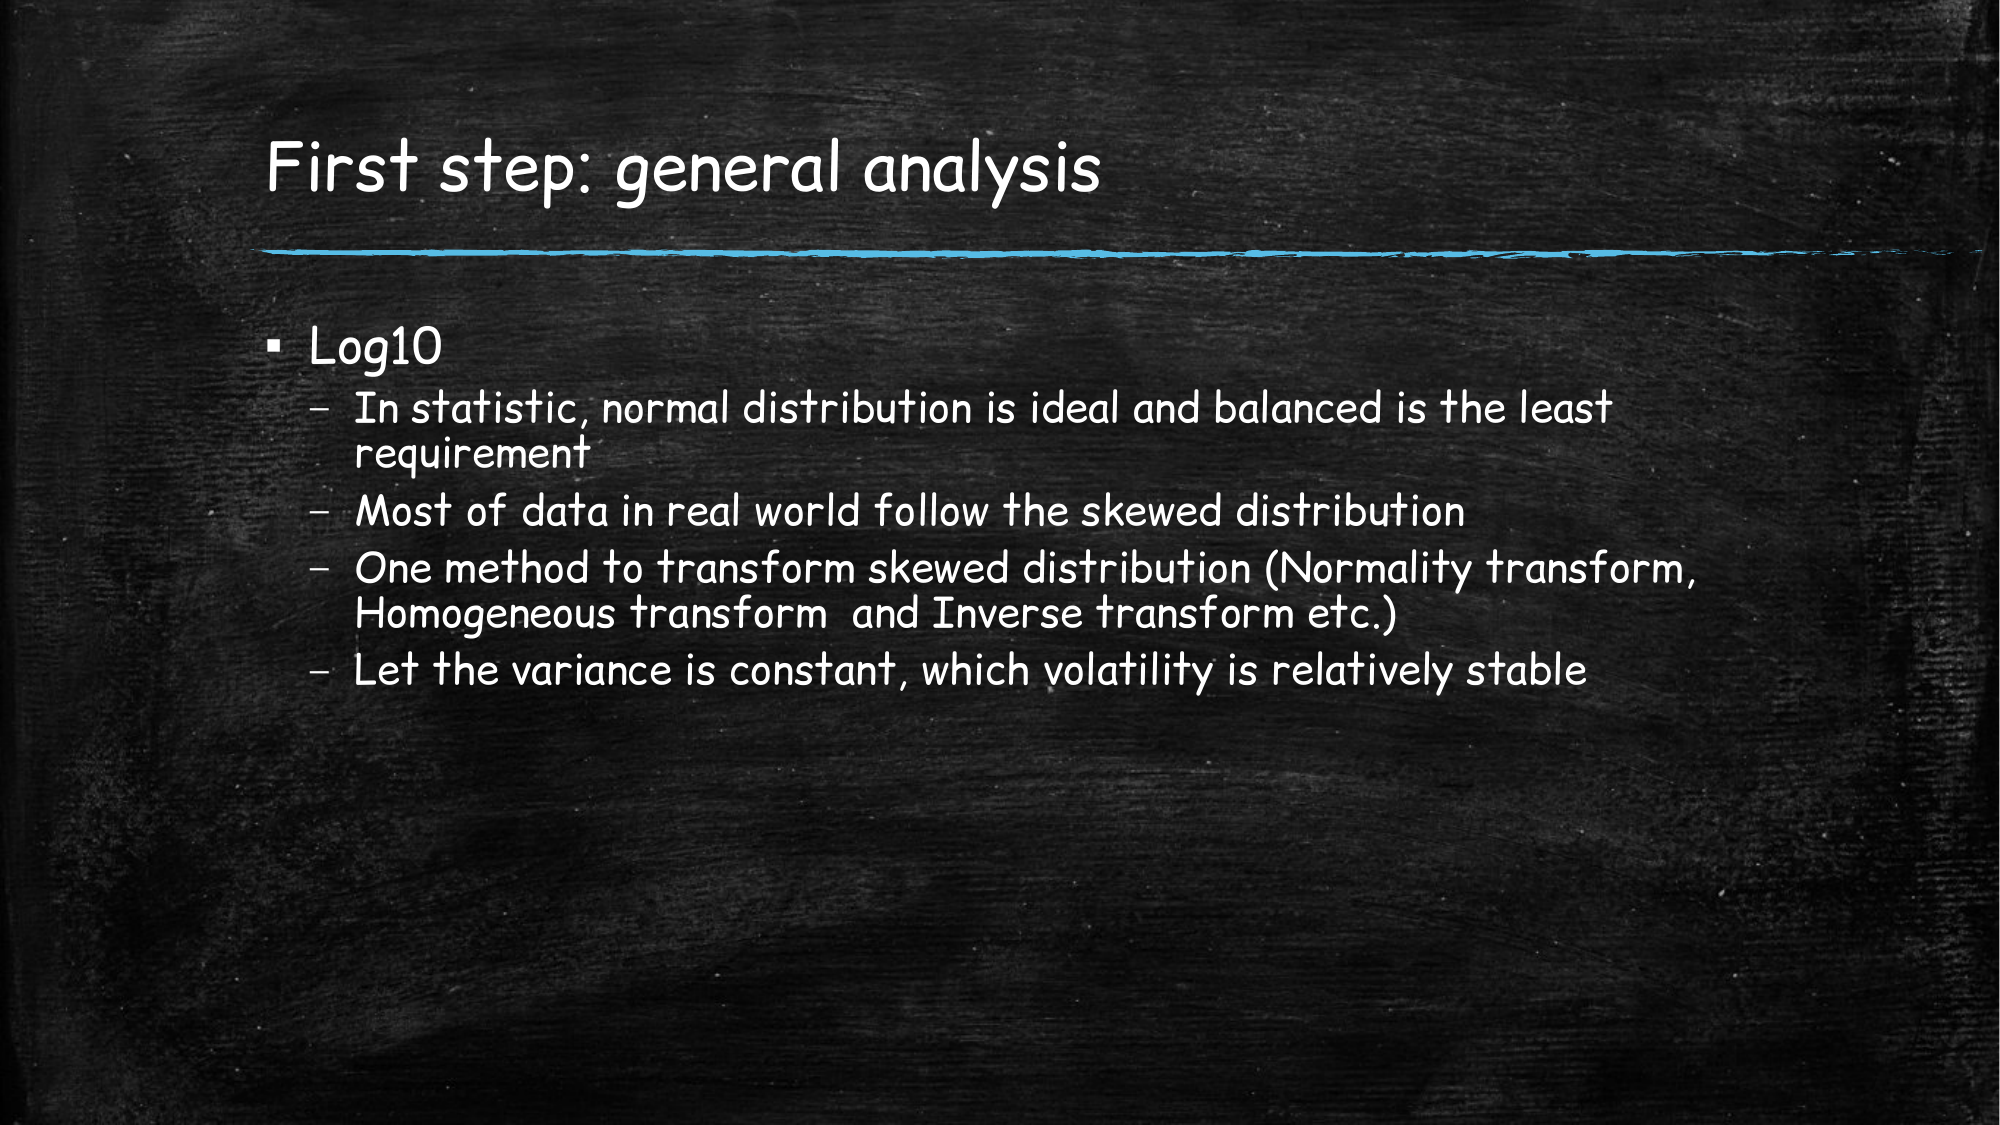

# First step: general analysis
Log10
In statistic, normal distribution is ideal and balanced is the least requirement
Most of data in real world follow the skewed distribution
One method to transform skewed distribution (Normality transform, Homogeneous transform  and Inverse transform etc.)
Let the variance is constant, which volatility is relatively stable